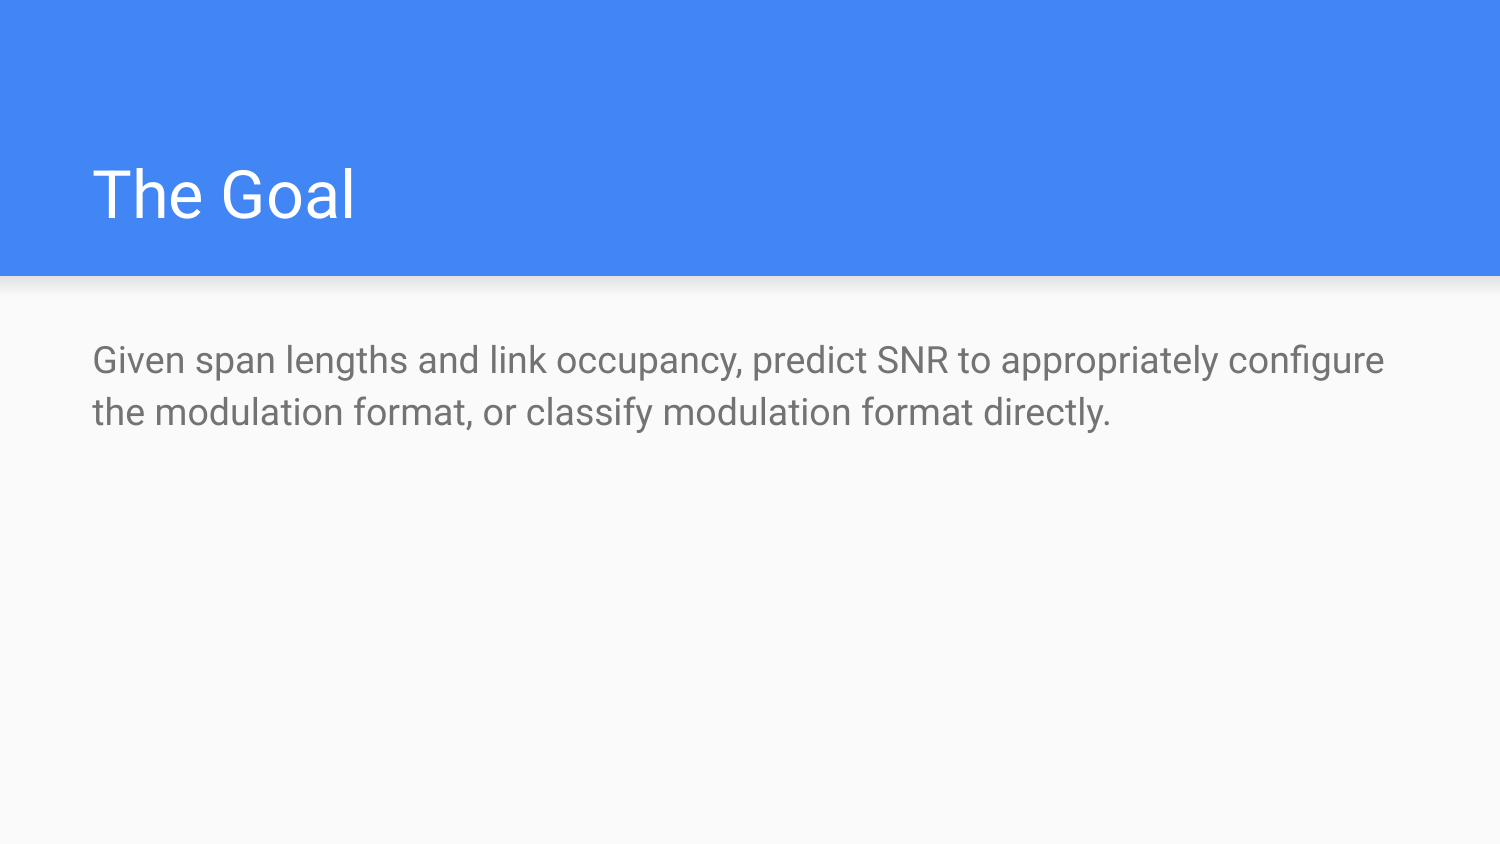

# The Goal
Given span lengths and link occupancy, predict SNR to appropriately configure the modulation format, or classify modulation format directly.